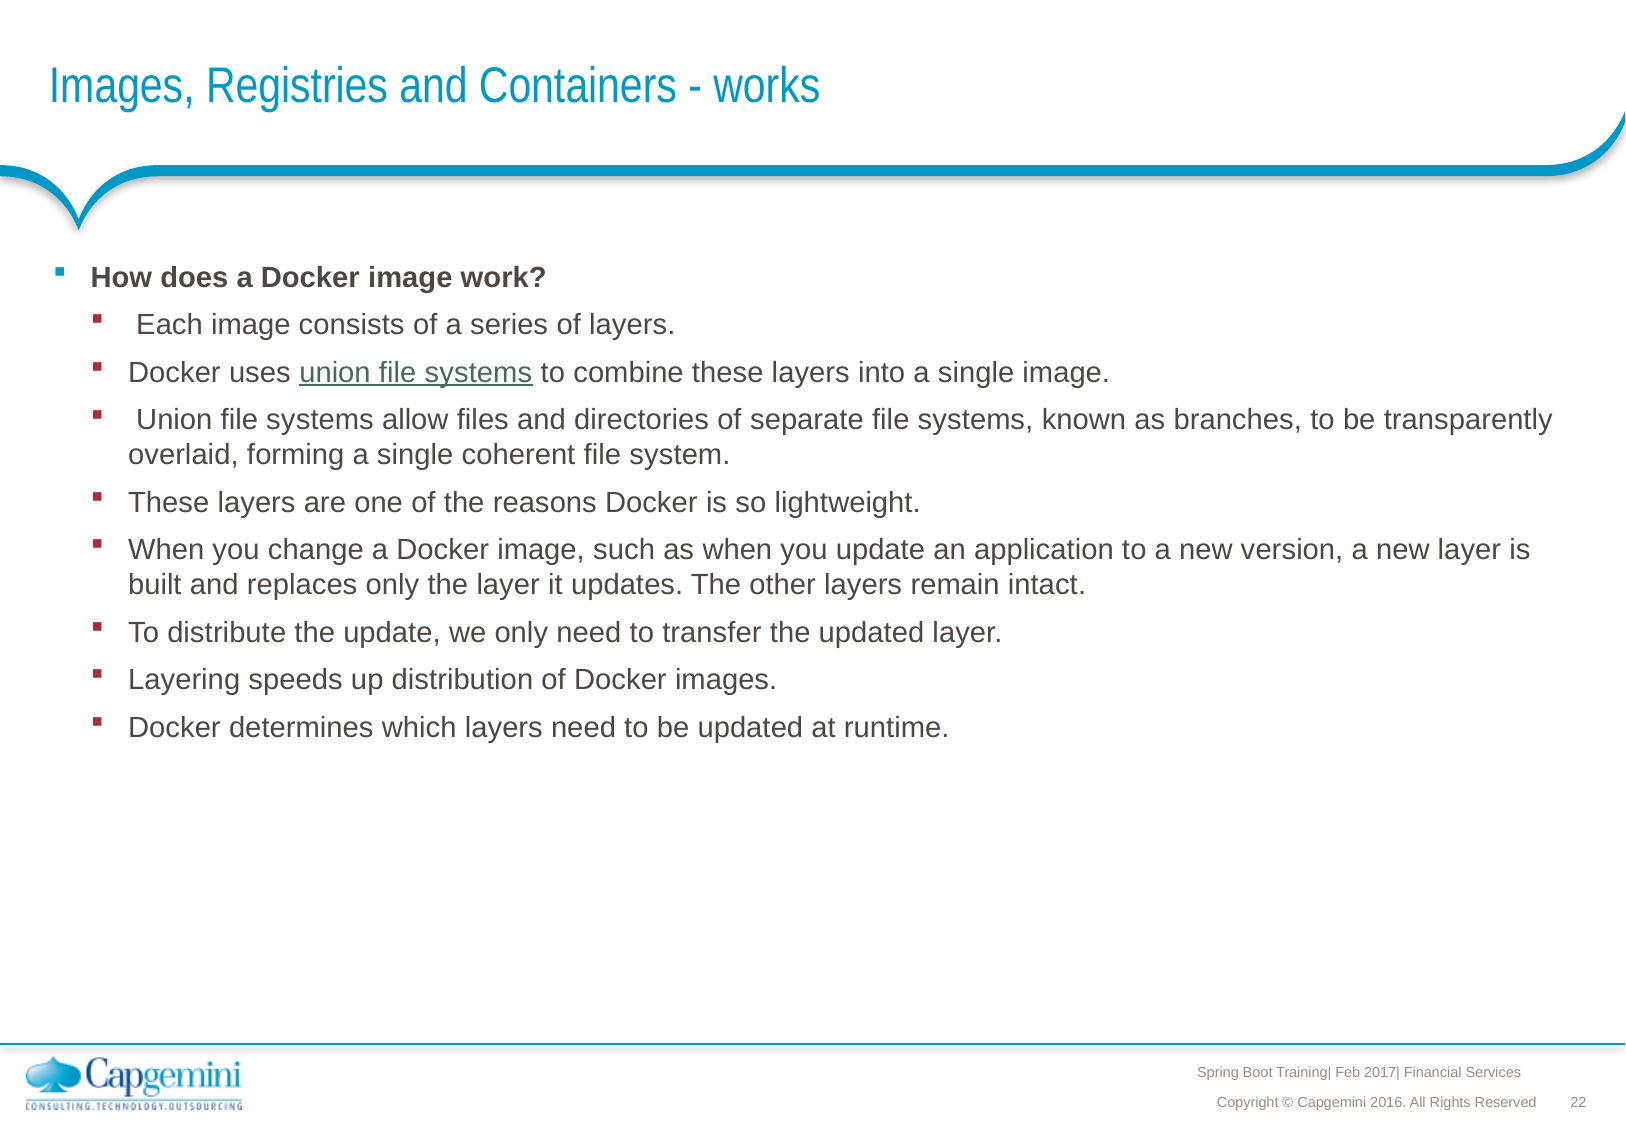

# Images, Registries and Containers - works
How does a Docker image work?
 Each image consists of a series of layers.
Docker uses union file systems to combine these layers into a single image.
 Union file systems allow files and directories of separate file systems, known as branches, to be transparently overlaid, forming a single coherent file system.
These layers are one of the reasons Docker is so lightweight.
When you change a Docker image, such as when you update an application to a new version, a new layer is built and replaces only the layer it updates. The other layers remain intact.
To distribute the update, we only need to transfer the updated layer.
Layering speeds up distribution of Docker images.
Docker determines which layers need to be updated at runtime.